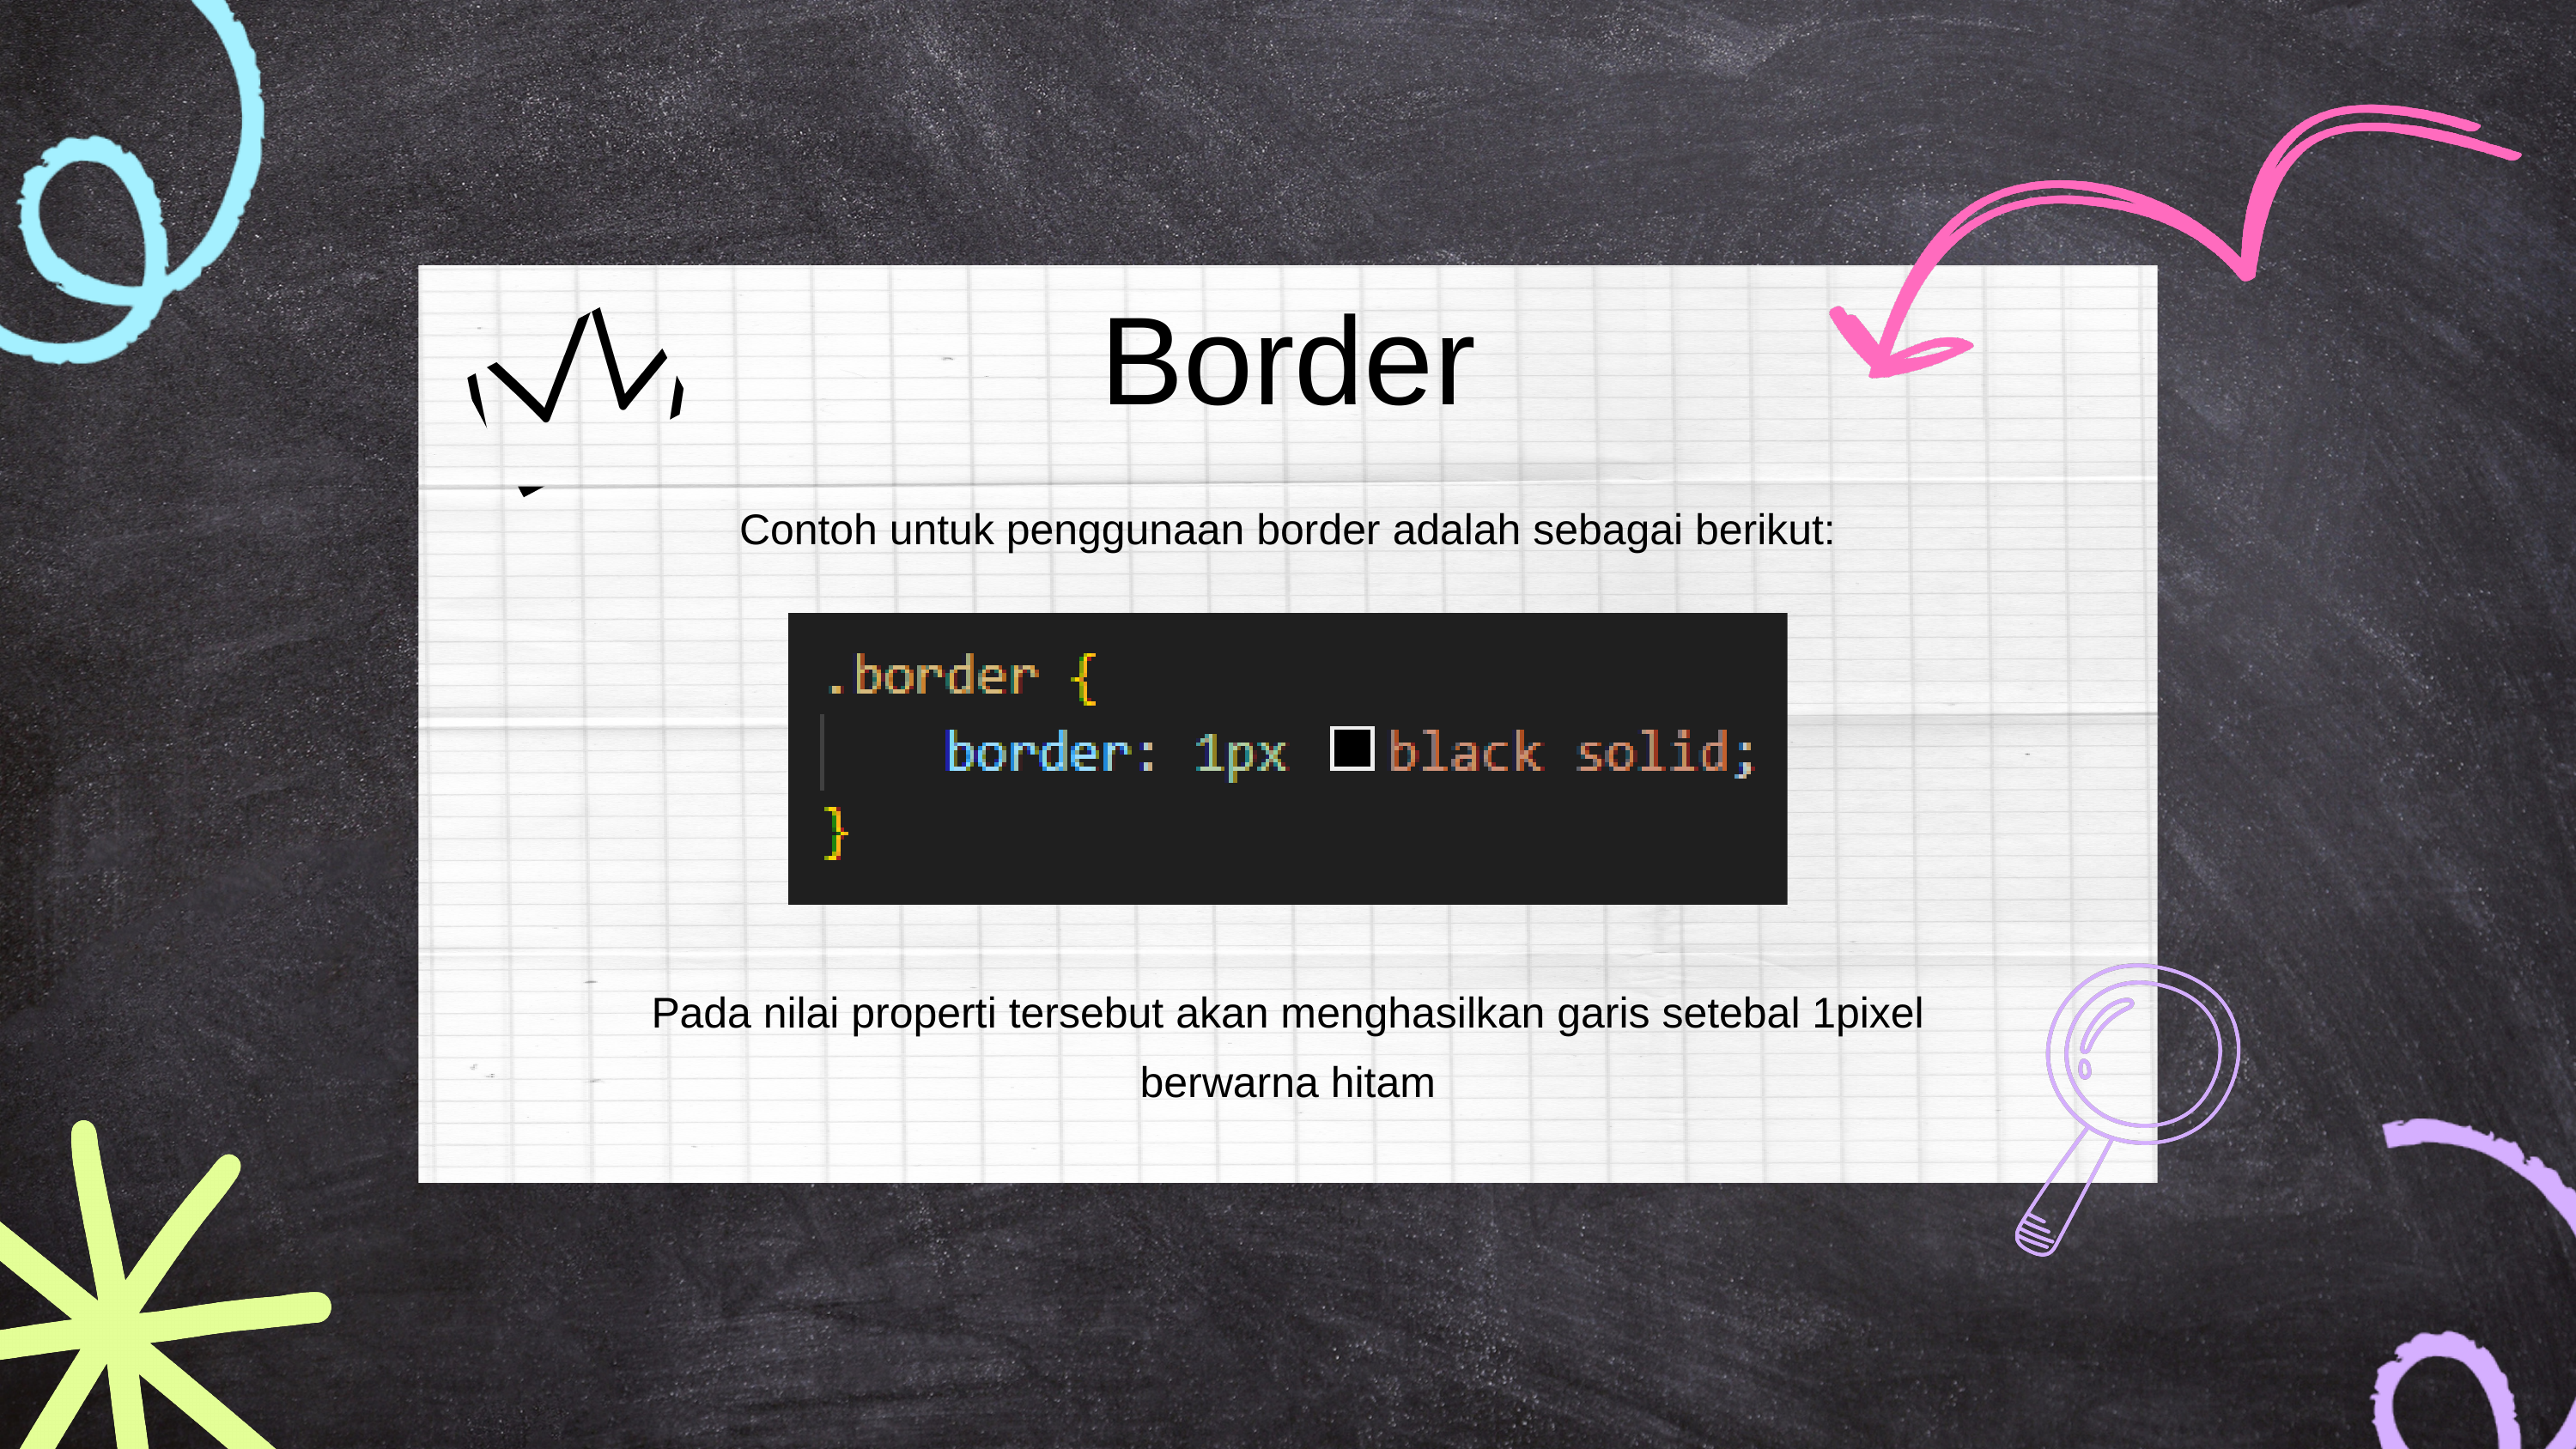

Border

Contoh untuk penggunaan border adalah sebagai berikut:

Pada nilai properti tersebut akan menghasilkan garis setebal 1pixel berwarna hitam